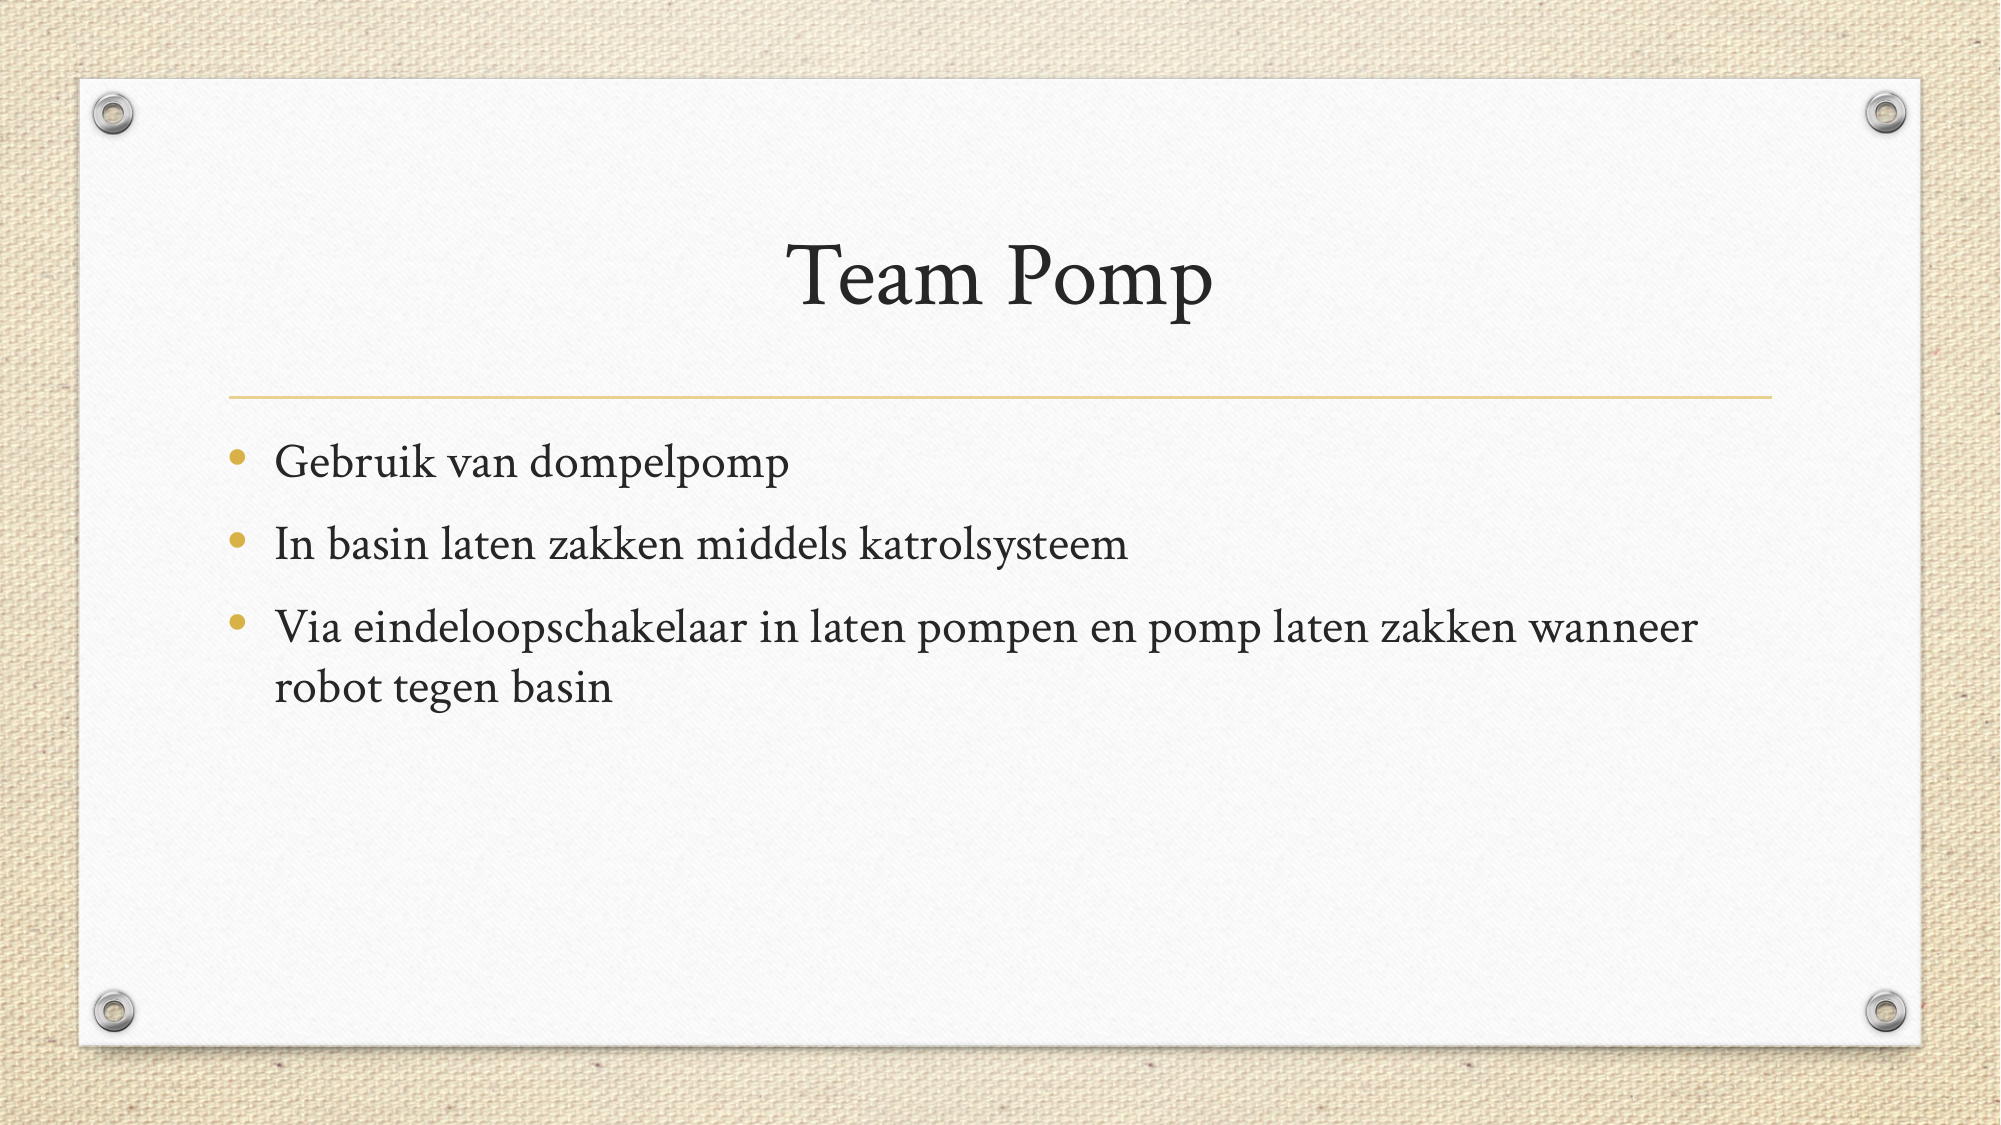

# Team Pomp
Gebruik van dompelpomp
In basin laten zakken middels katrolsysteem
Via eindeloopschakelaar in laten pompen en pomp laten zakken wanneer robot tegen basin